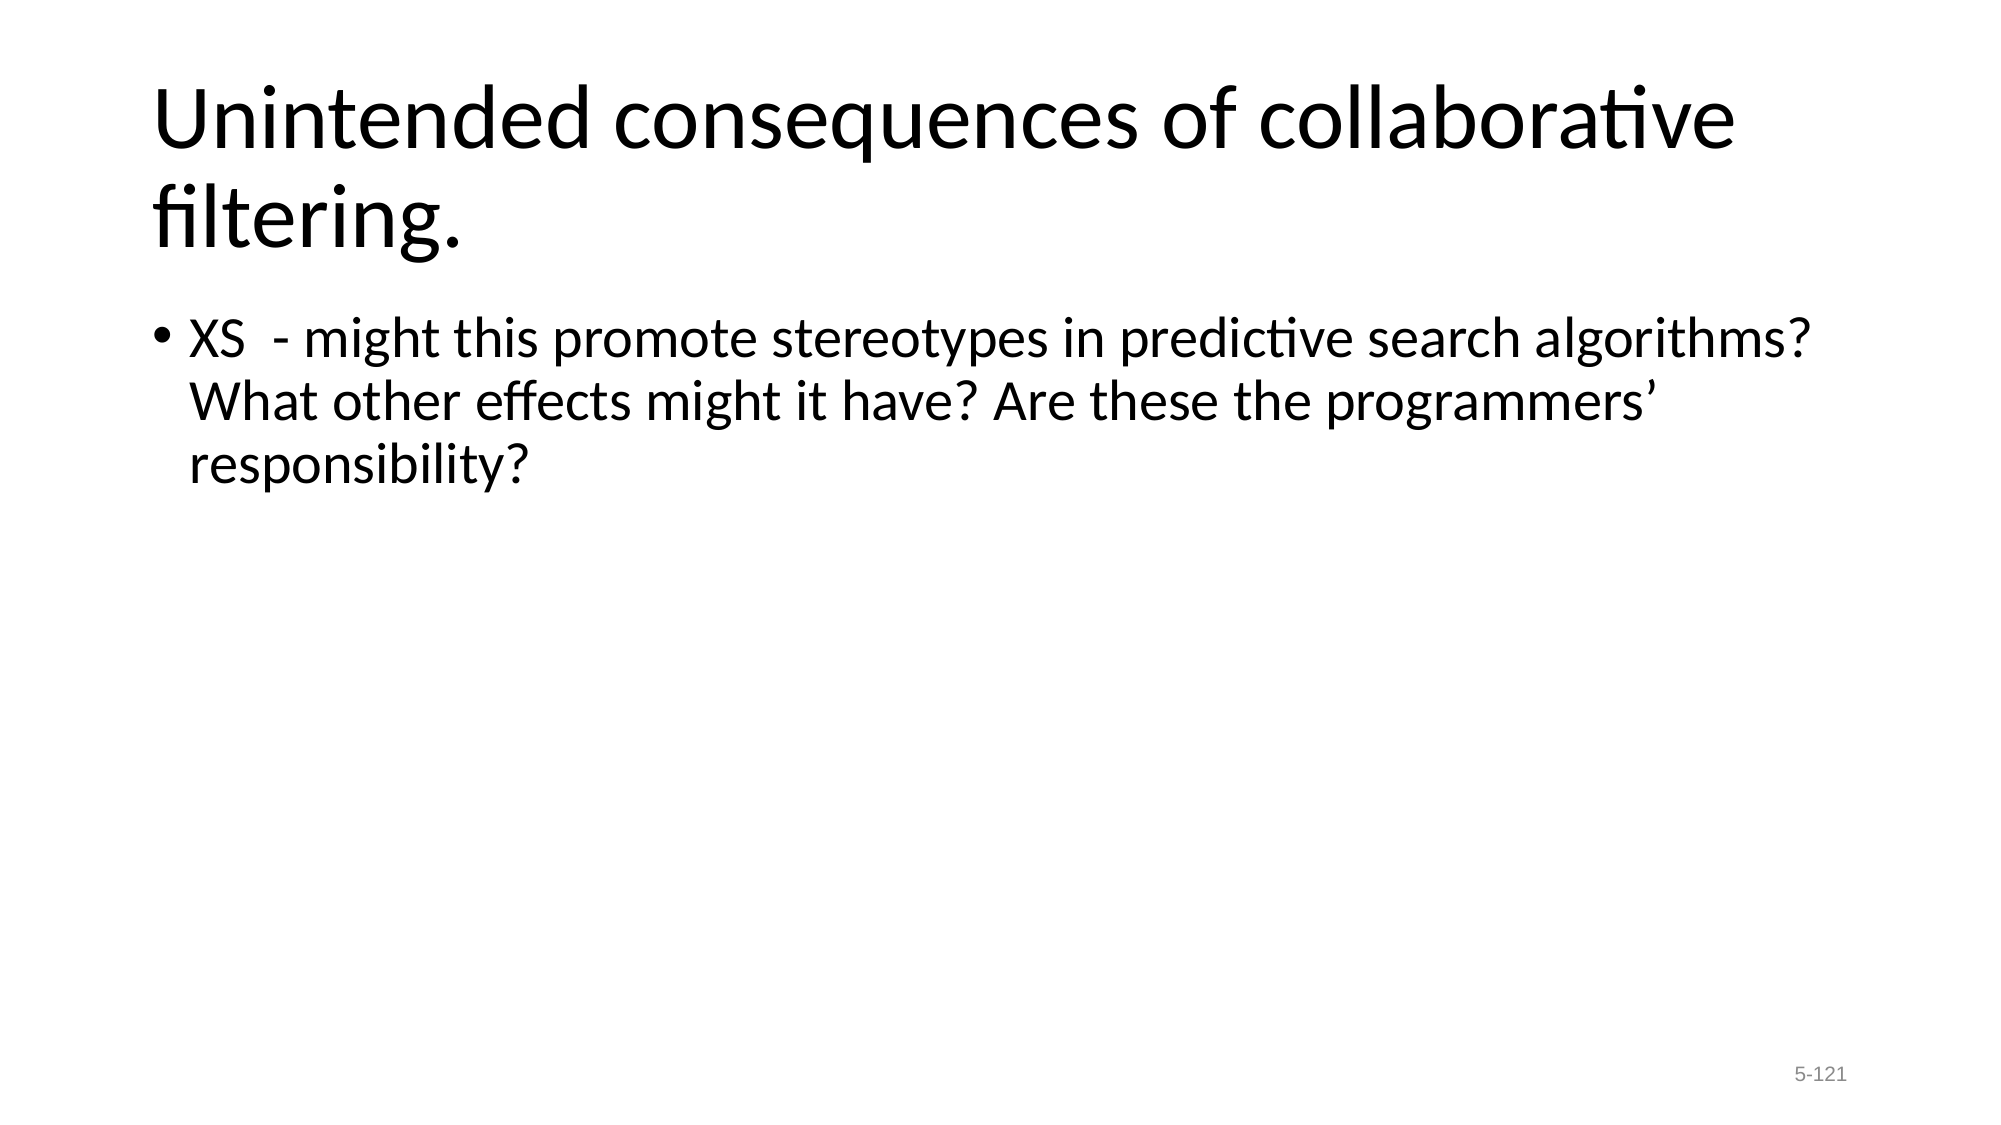

# Unintended consequences of collaborative filtering.
XS  - might this promote stereotypes in predictive search algorithms? What other effects might it have? Are these the programmers’ responsibility?

5-121